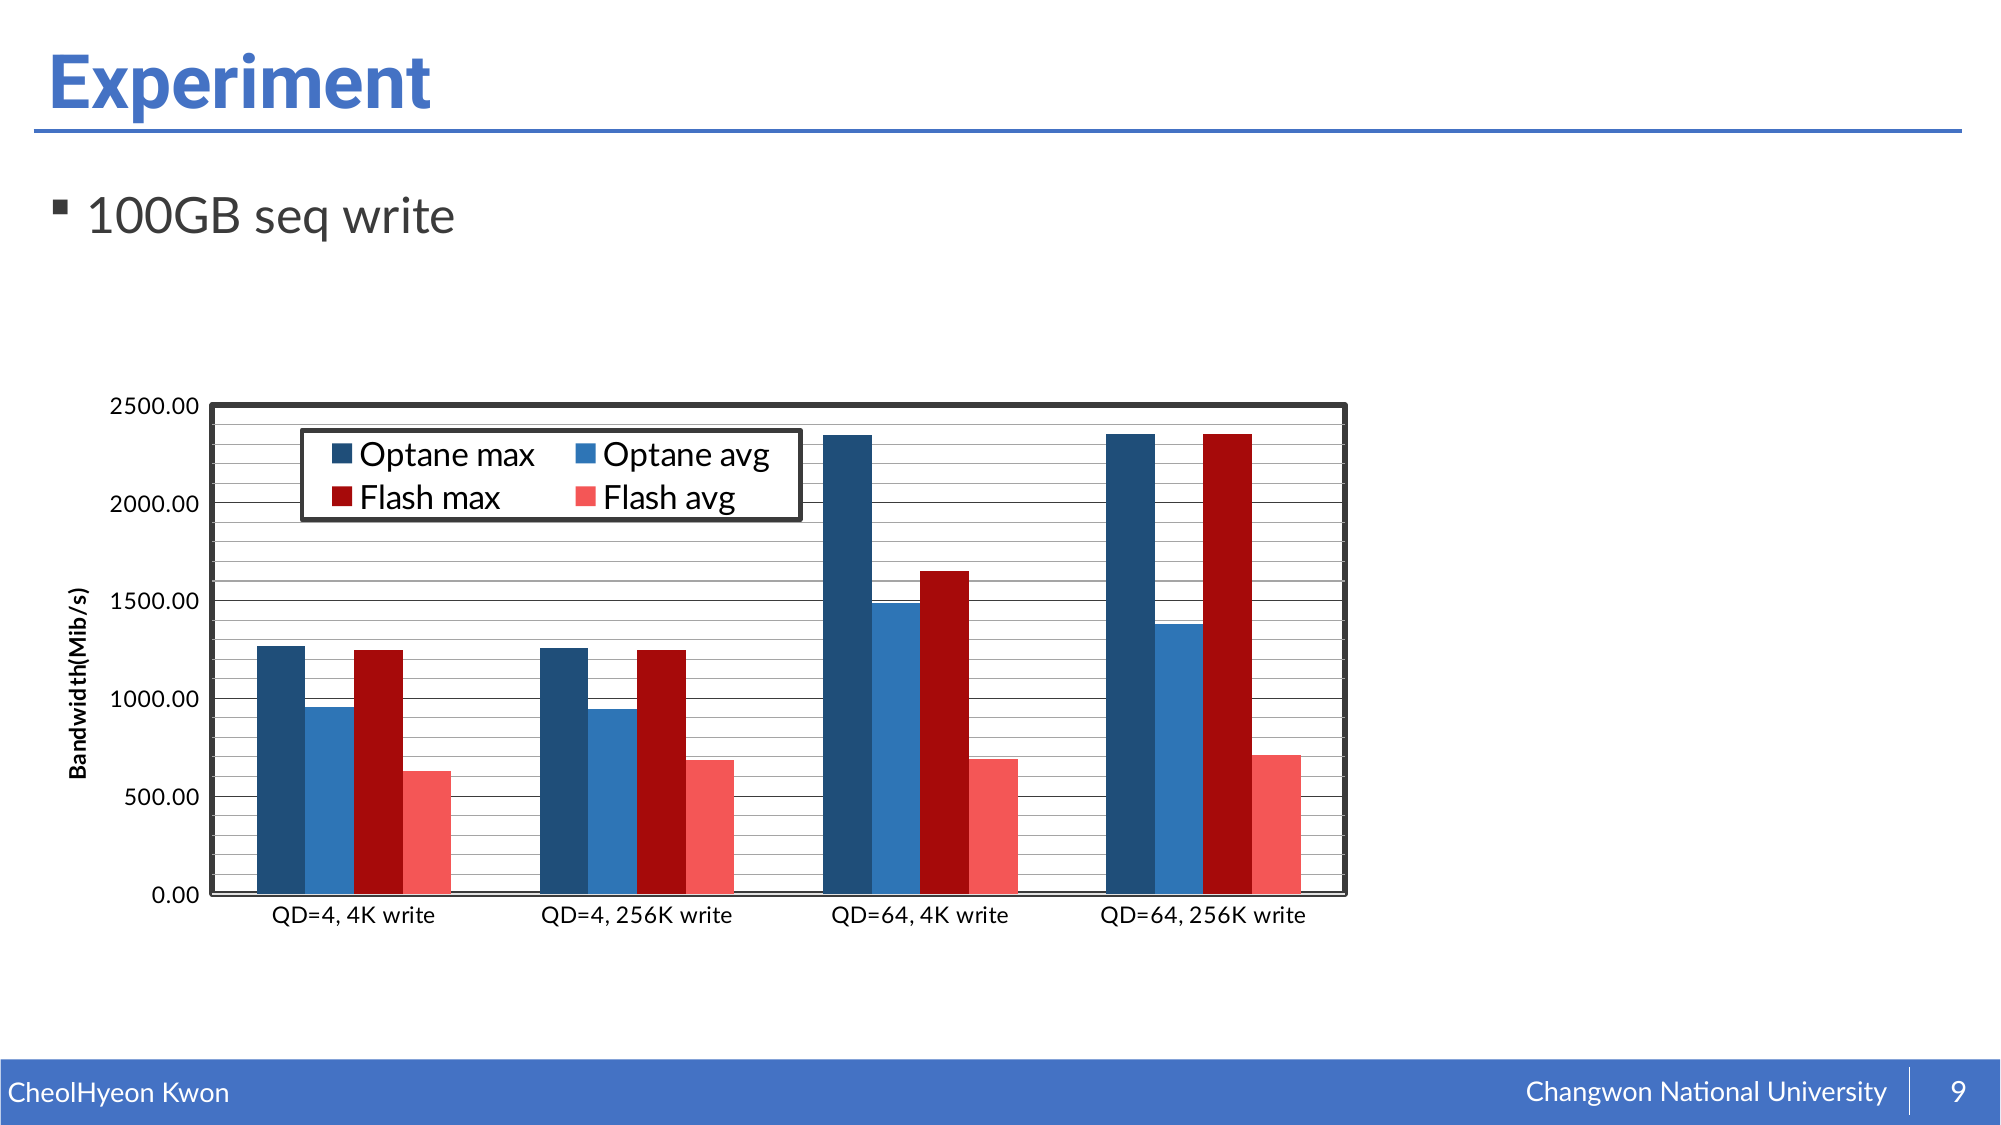

# Experiment
100GB seq write

### Chart

| Category | Optane max | Optane avg | Flash max | Flash avg |
|---|---|---|---|---|
| QD=4, 4K write | 1266.1640625 | 953.2182942708332 | 1248.3489583333333 | 627.600771484375 |
| QD=4, 256K write | 1254.7421875 | 944.4514322916666 | 1248.9791666666667 | 682.8558040364584 |
| QD=64, 4K write | 2345.6666666666665 | 1486.1333333333332 | 1652.7526041666667 | 688.3479459635415 |
| QD=64, 256K write | 2352.6666666666665 | 1378.9666666666665 | 2351.3333333333335 | 708.021171875 |
9